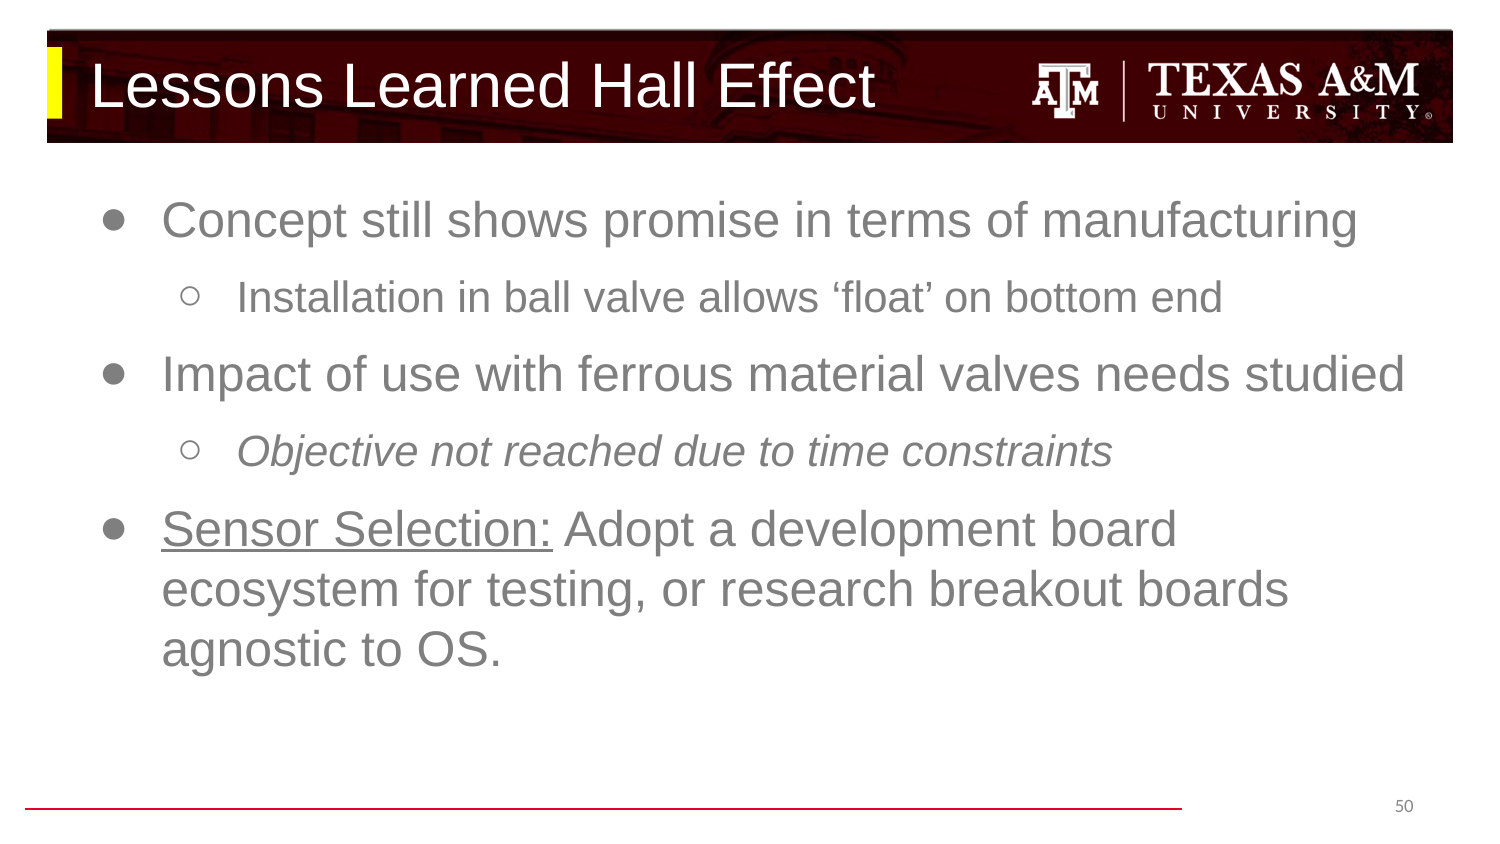

# Lessons Learned Hall Effect
Concept still shows promise in terms of manufacturing
Installation in ball valve allows ‘float’ on bottom end
Impact of use with ferrous material valves needs studied
Objective not reached due to time constraints
Sensor Selection: Adopt a development board ecosystem for testing, or research breakout boards agnostic to OS.
50